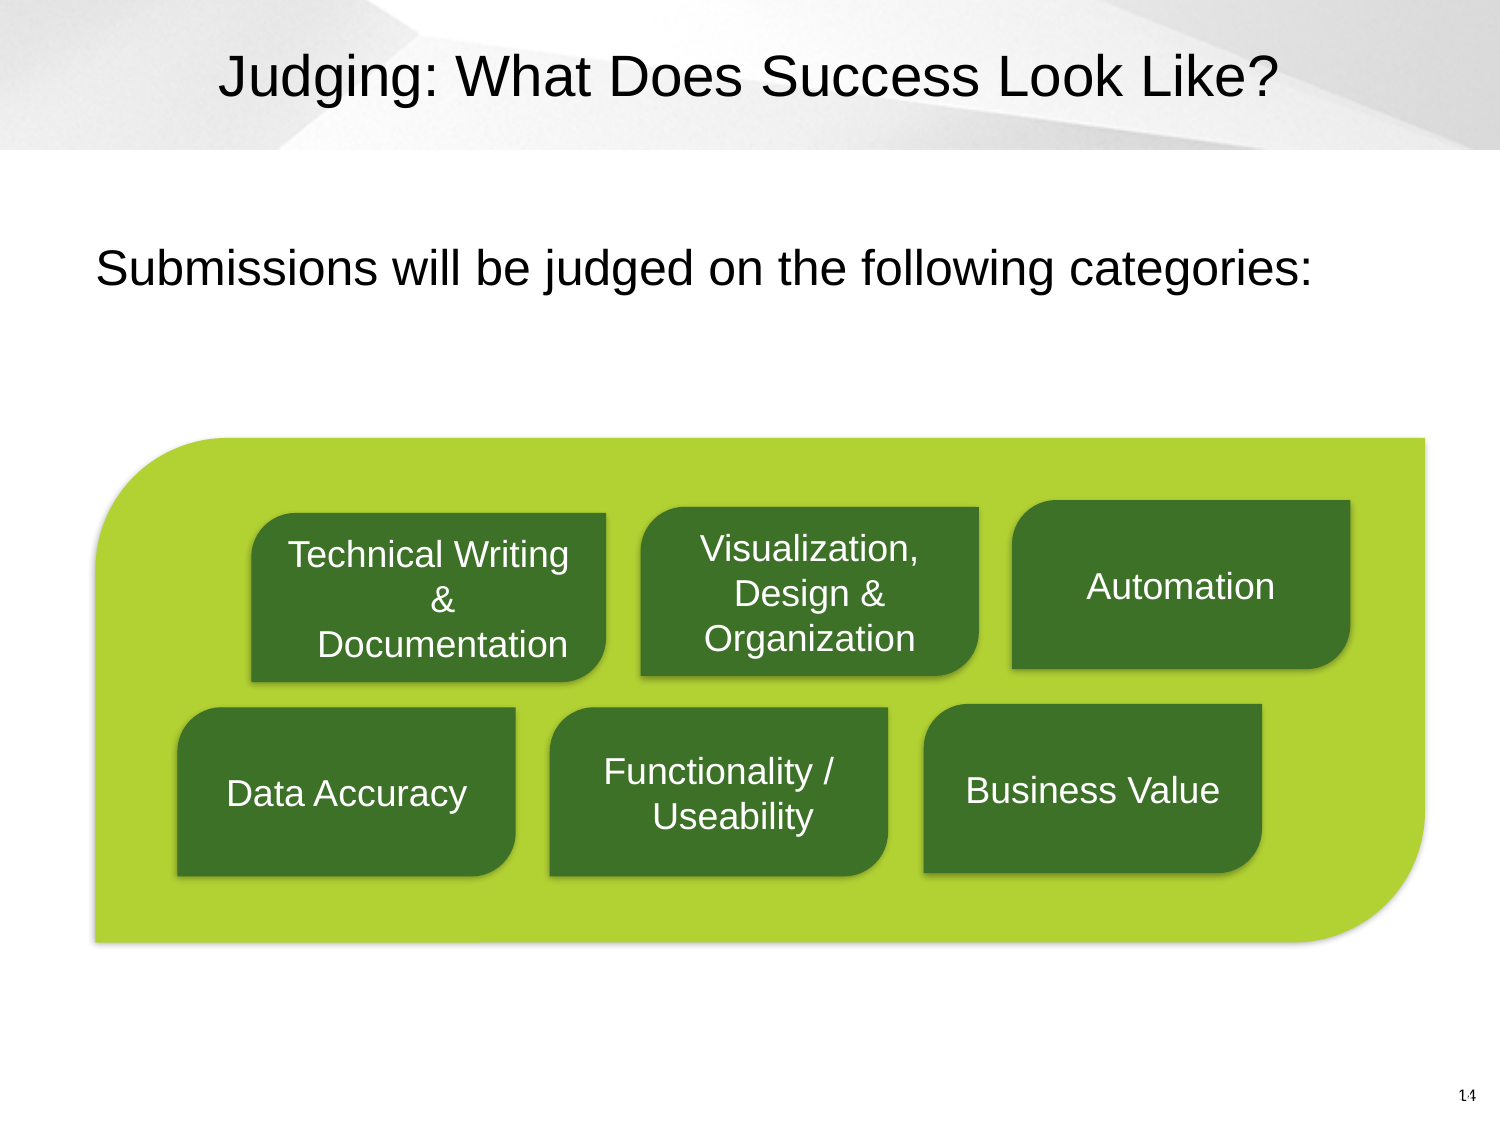

# Judging: What Does Success Look Like?
Submissions will be judged on the following categories:

Automation
Visualization, Design & Organization
Technical Writing & Documentation
Business Value
Data Accuracy
Functionality / Useability